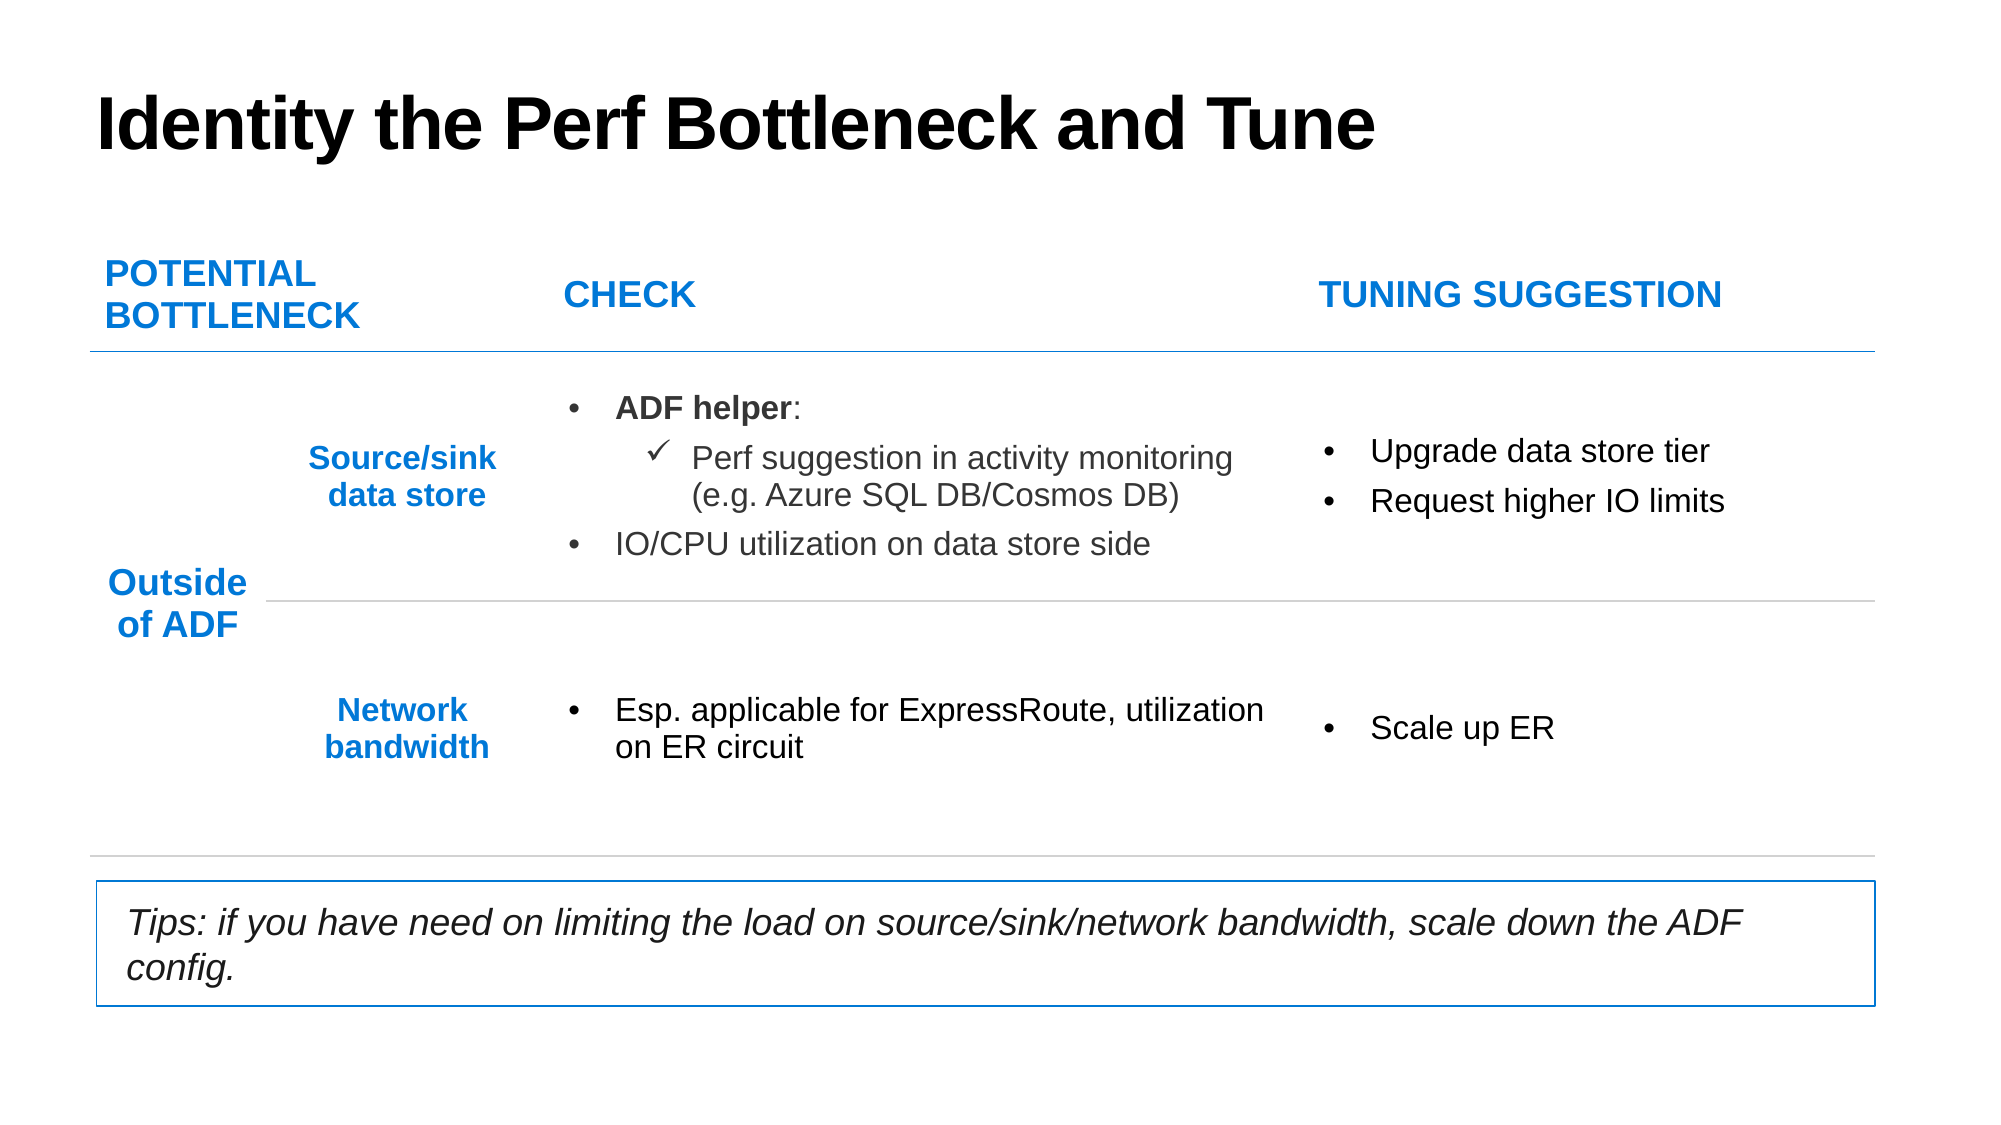

# Identity the Perf Bottleneck and Tune
| POTENTIAL BOTTLENECK |  | CHECK | TUNING SUGGESTION |
| --- | --- | --- | --- |
| Outside of ADF | Source/sink data store | ADF helper: Perf suggestion in activity monitoring (e.g. Azure SQL DB/Cosmos DB) IO/CPU utilization on data store side | Upgrade data store tier Request higher IO limits |
|  | Network bandwidth | Esp. applicable for ExpressRoute, utilization on ER circuit | Scale up ER |
Tips: if you have need on limiting the load on source/sink/network bandwidth, scale down the ADF config.